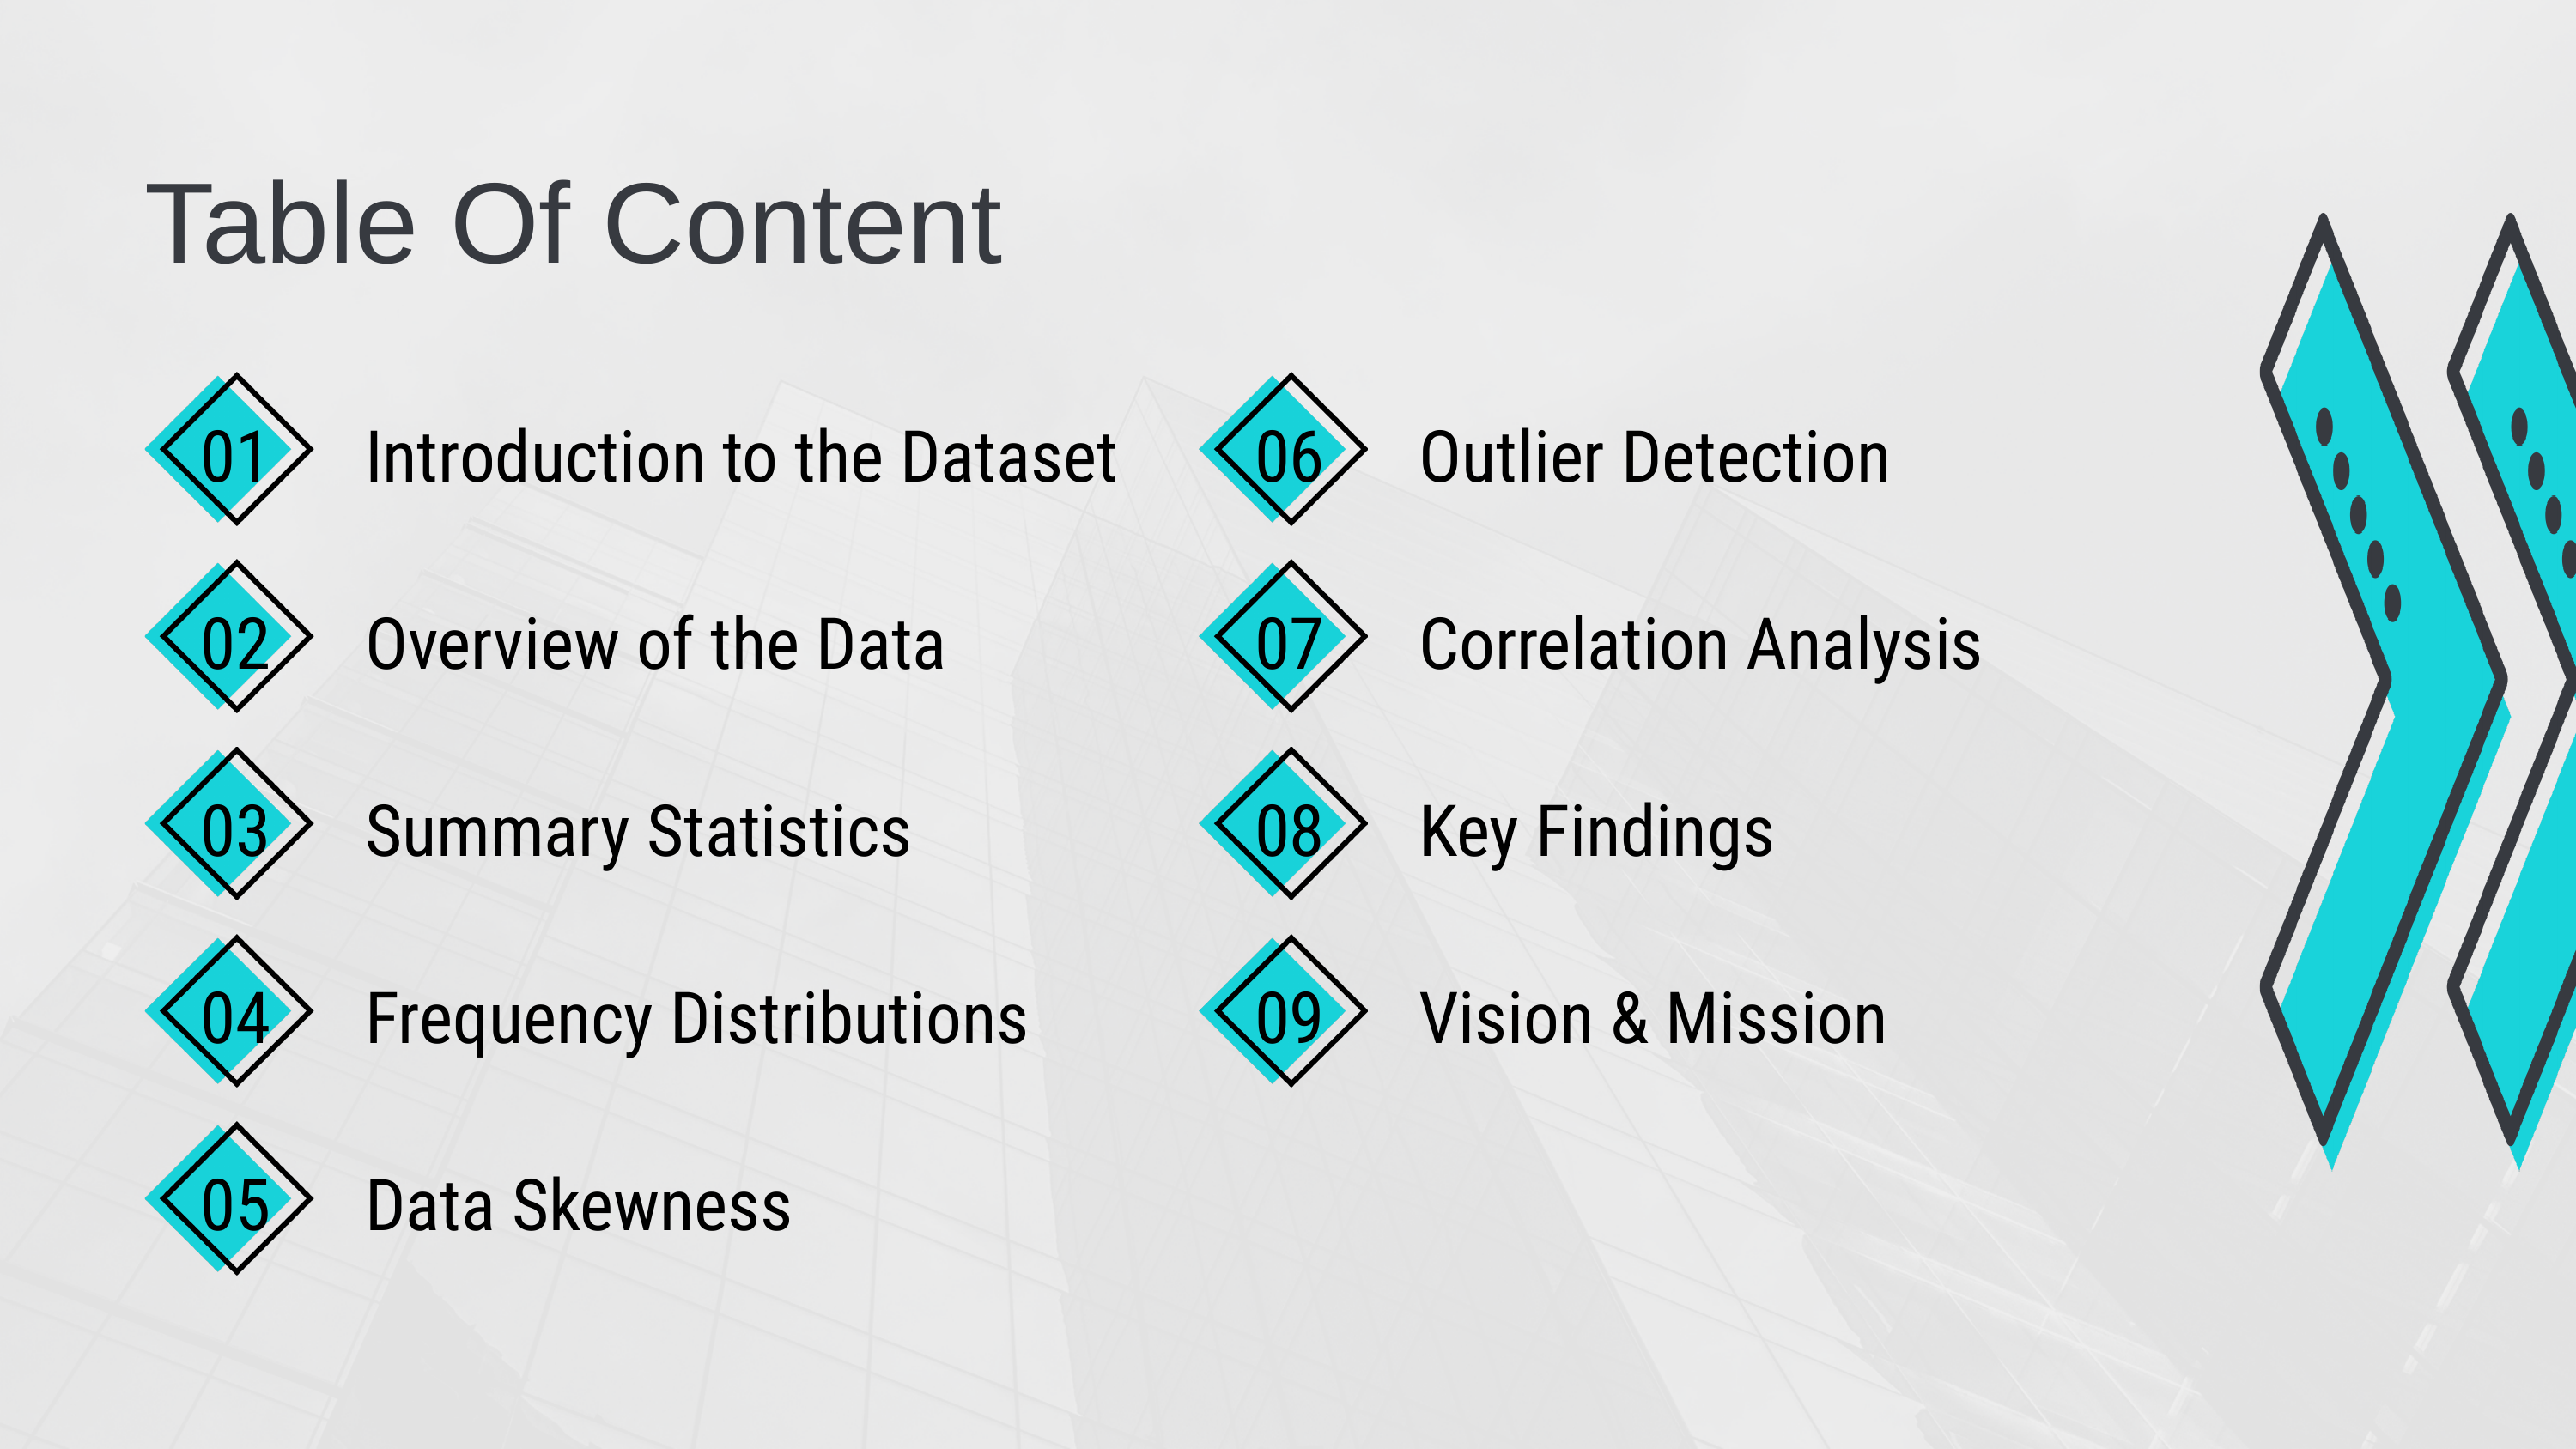

Table Of Content

01
Introduction to the Dataset

06
Outlier Detection

02
Overview of the Data
07
Correlation Analysis

Key Findings
03
Summary Statistics
08

Vision & Mission
04
Frequency Distributions
09

Data Skewness
05